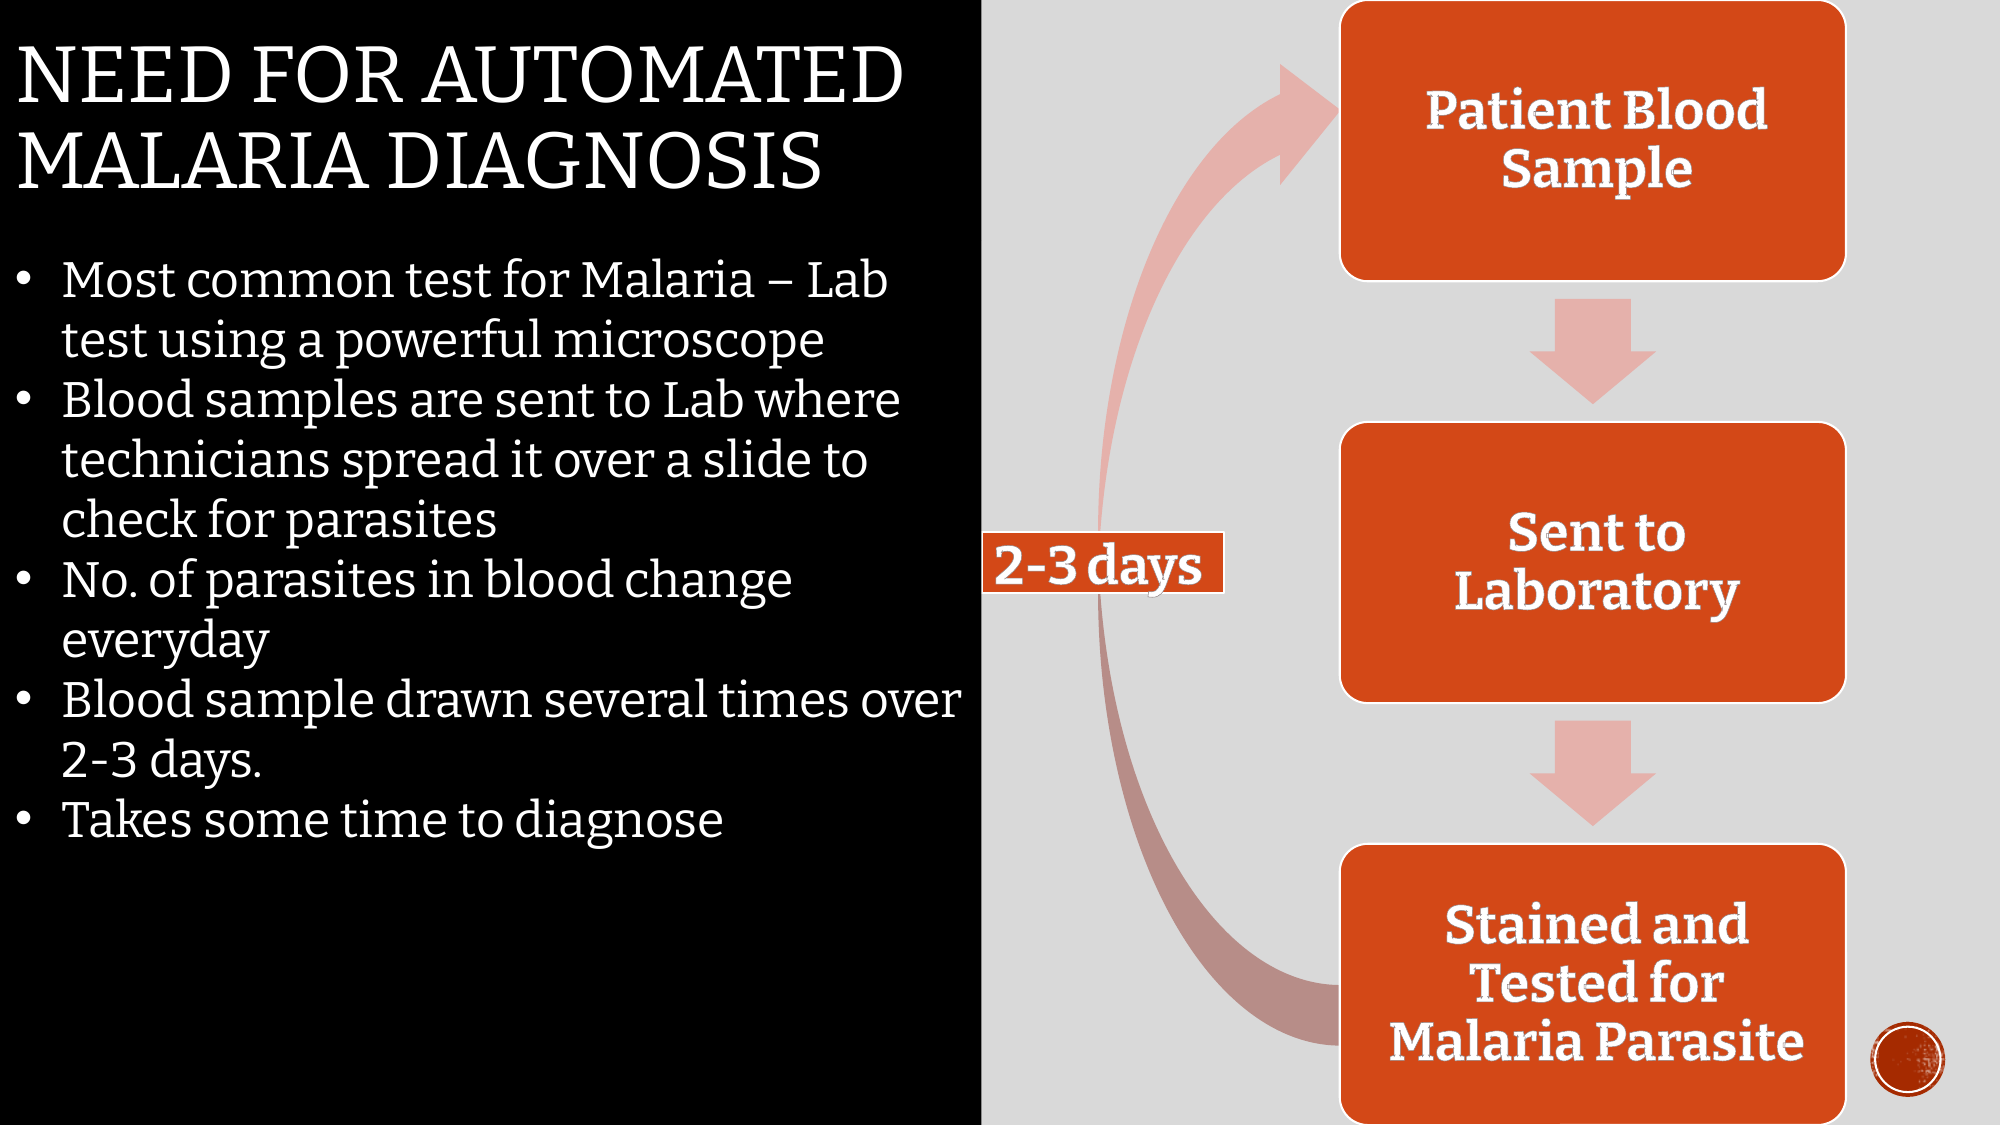

# Need for automated malaria diagnosis
Patient Blood Sample

Sent to Laboratory

Stained and Tested for Malaria Parasite

Most common test for Malaria – Lab test using a powerful microscope
Blood samples are sent to Lab where technicians spread it over a slide to check for parasites
No. of parasites in blood change everyday
Blood sample drawn several times over 2-3 days.
Takes some time to diagnose

2-3 days